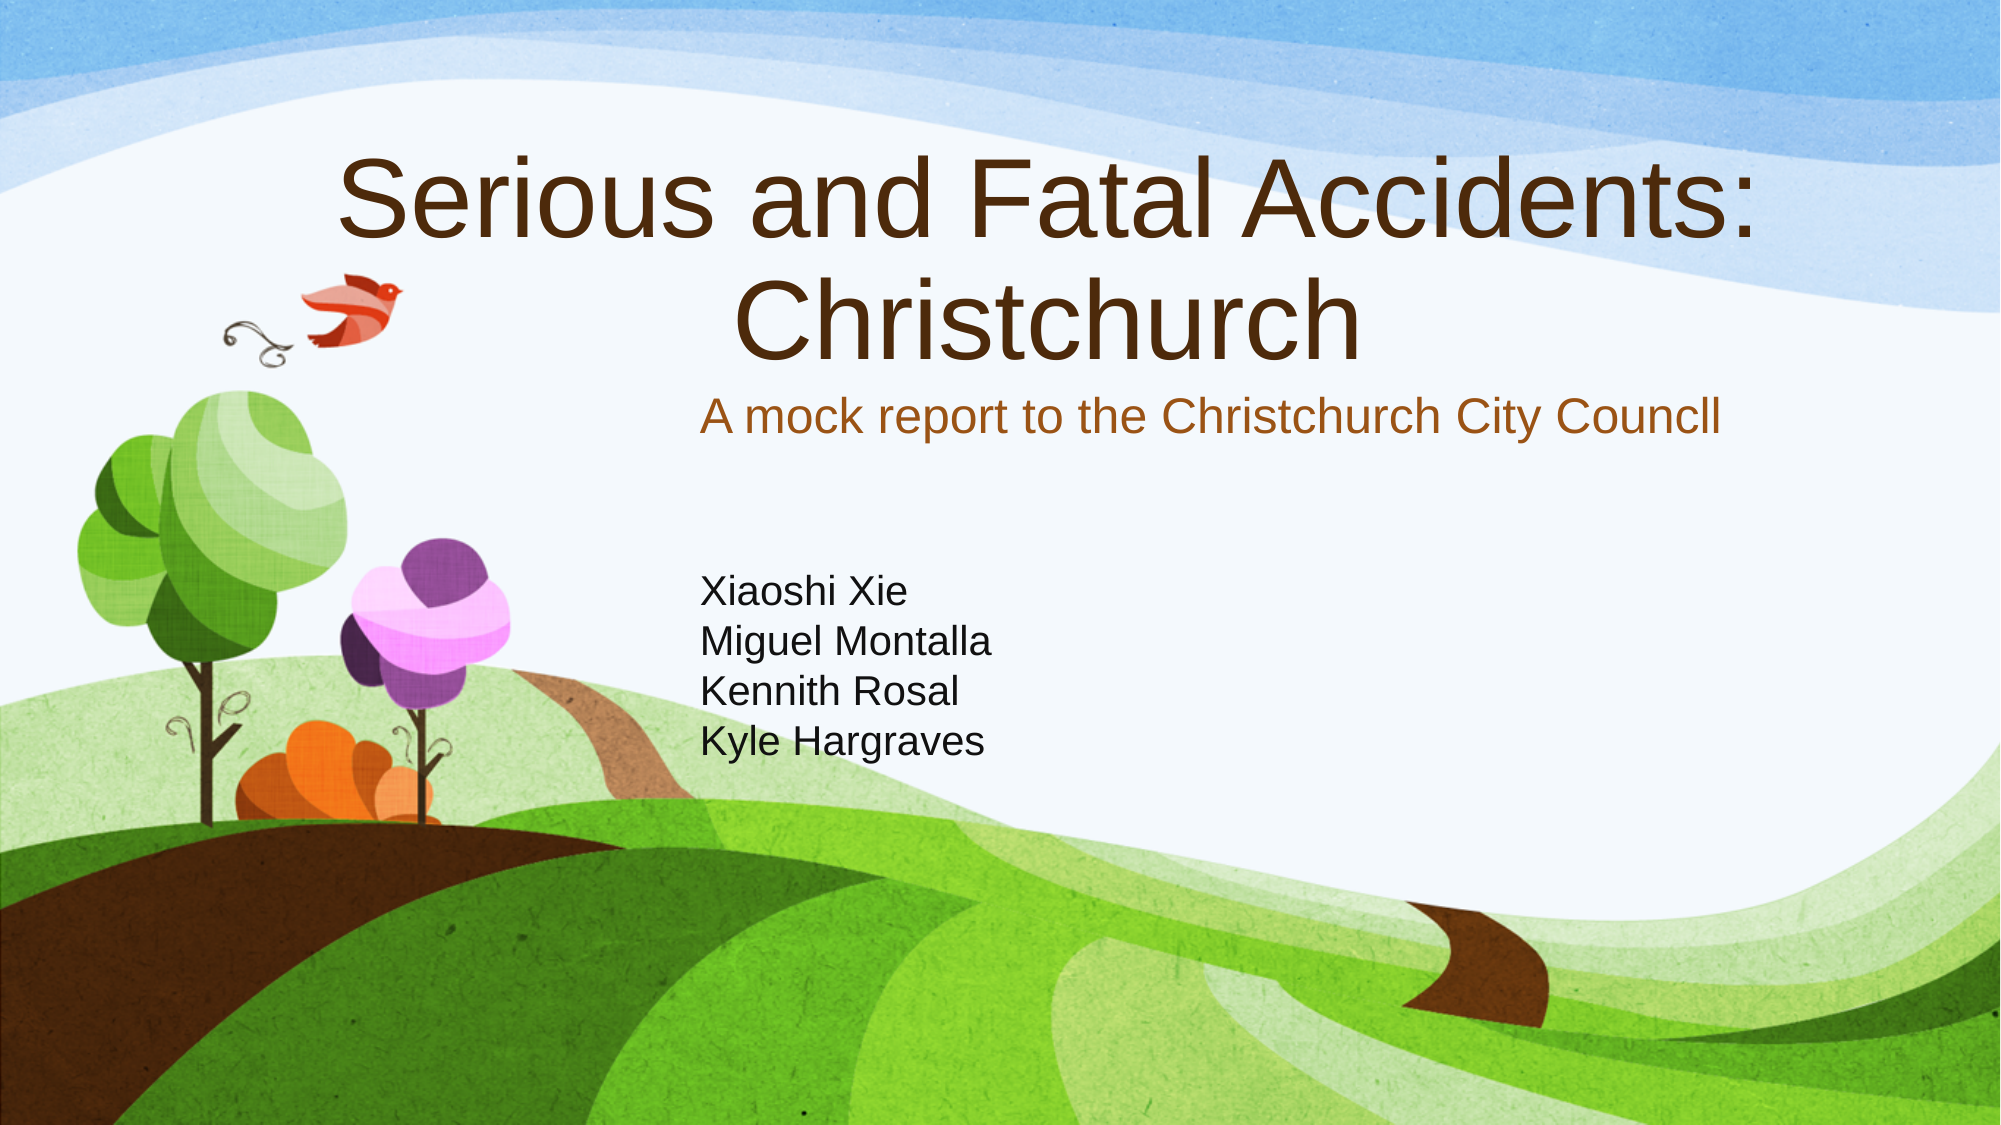

# Serious and Fatal Accidents: Christchurch
A mock report to the Christchurch City Councll

Xiaoshi Xie
Miguel Montalla
Kennith Rosal
Kyle Hargraves